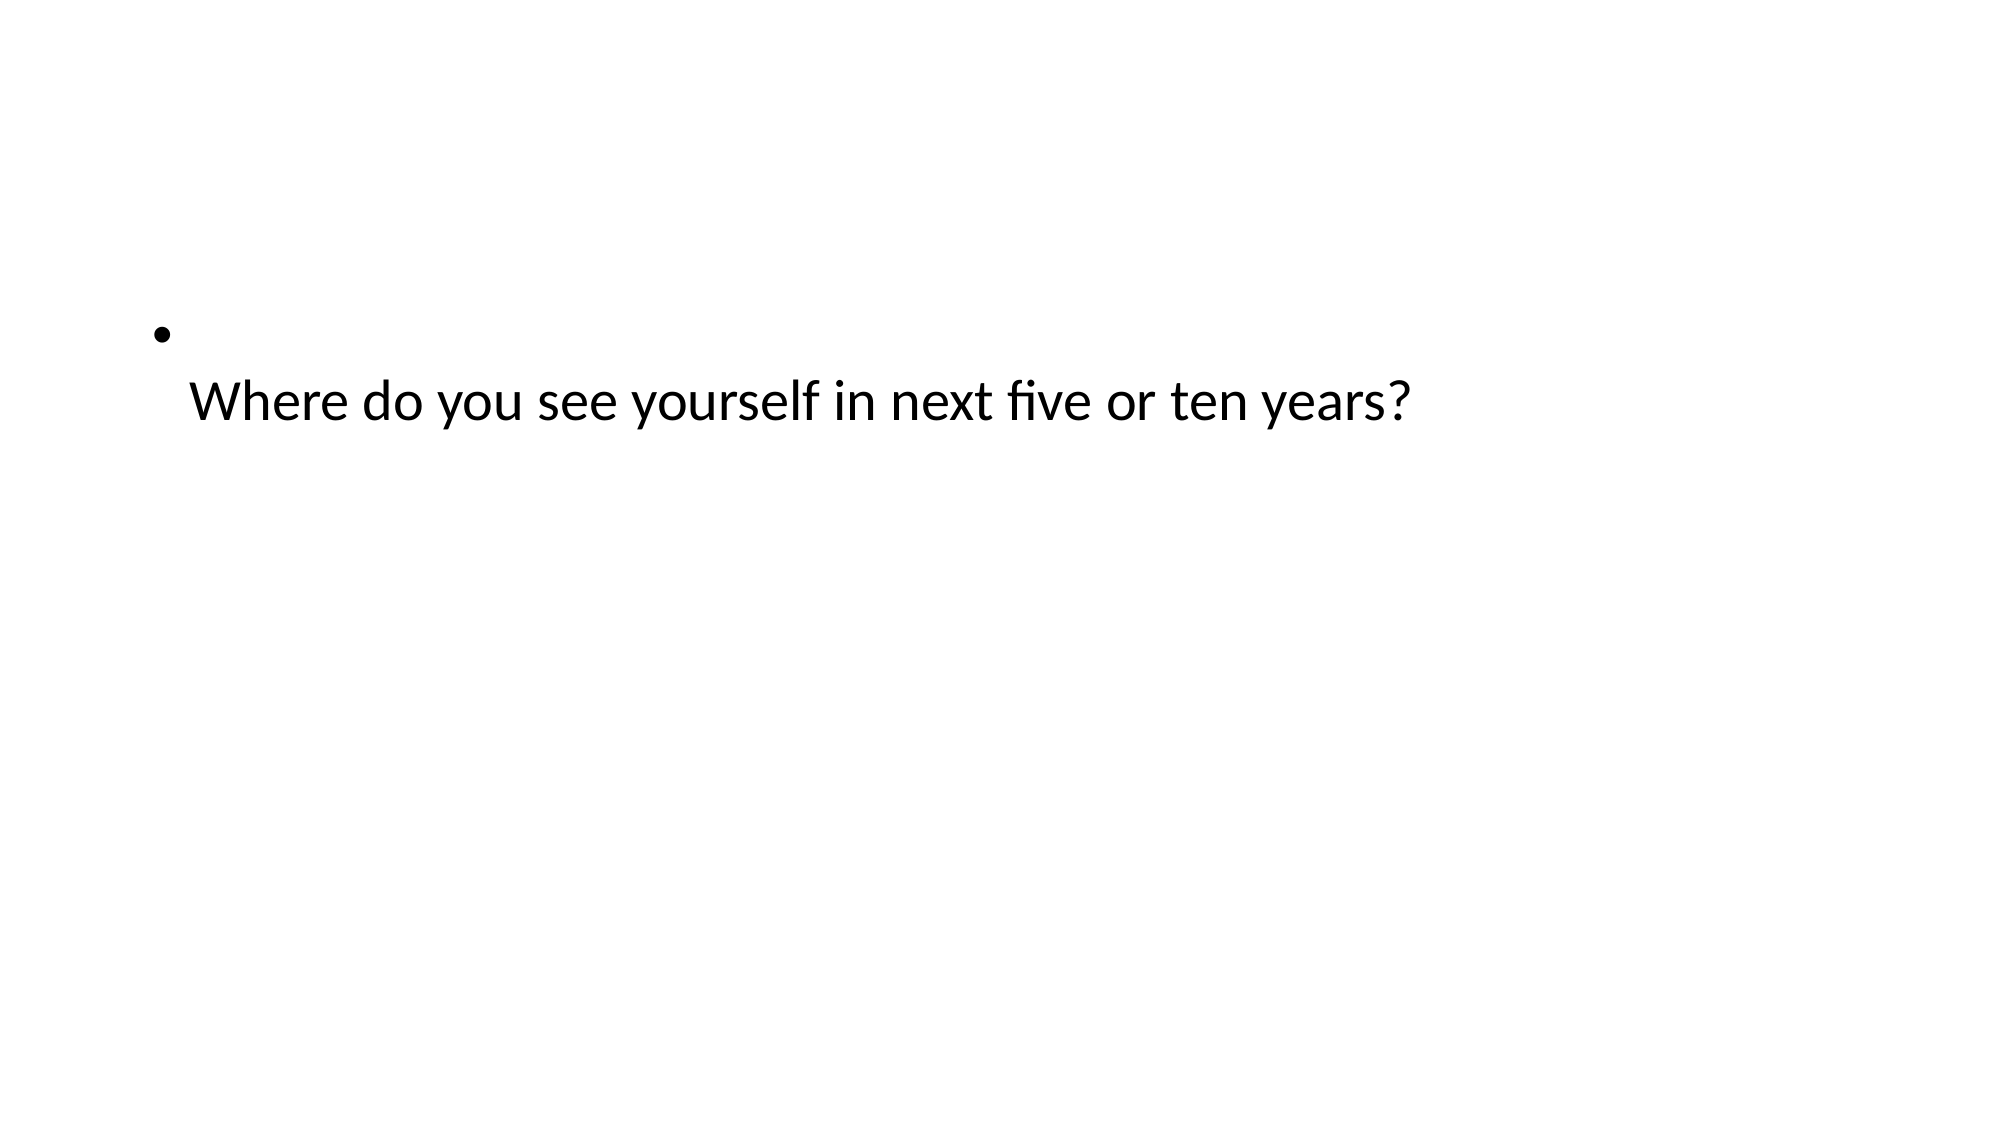

#
Where do you see yourself in next five or ten years?